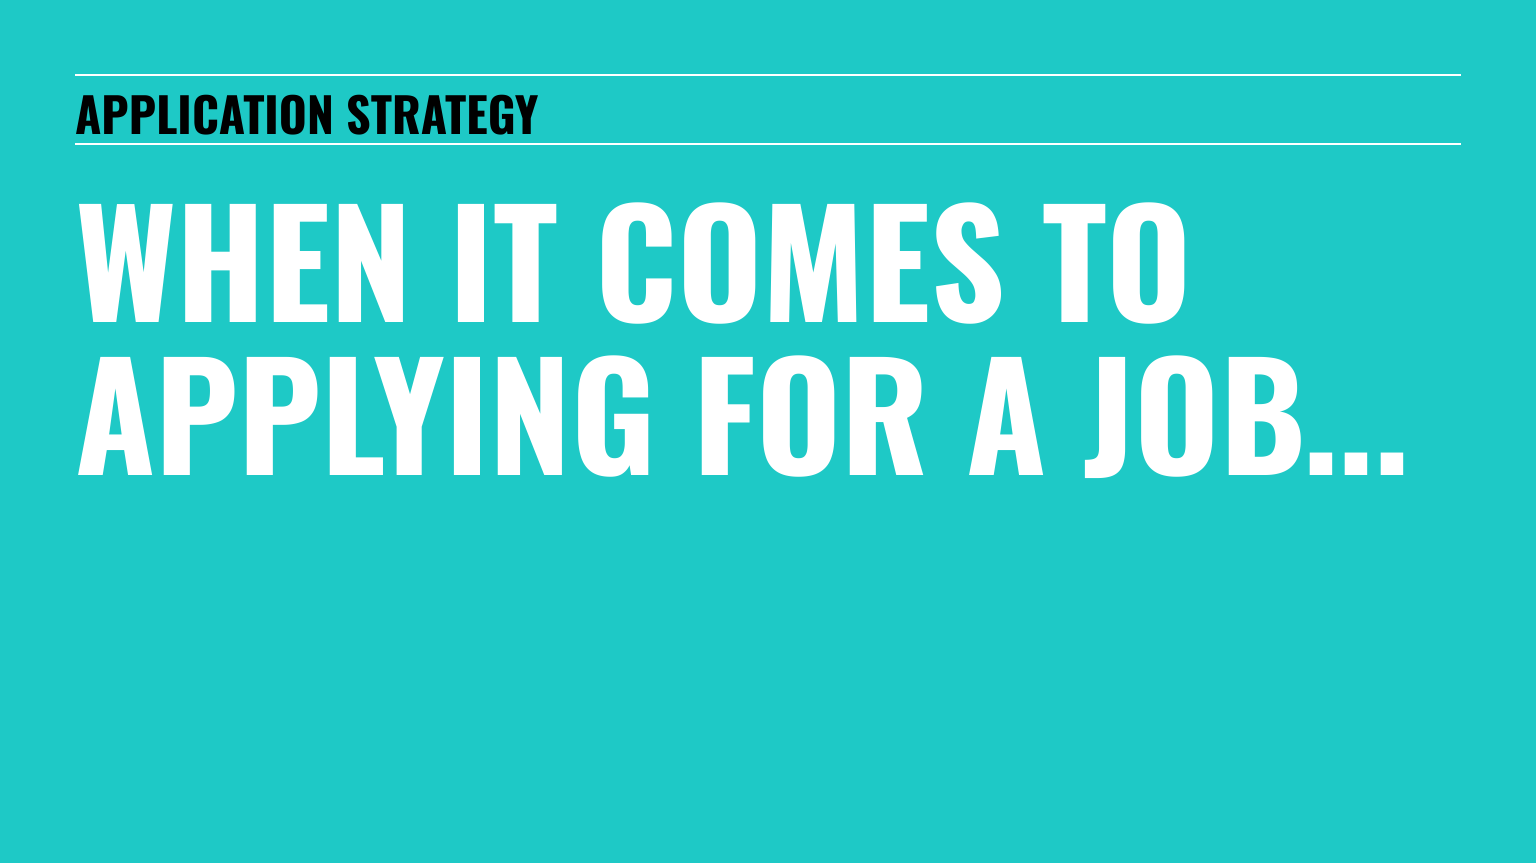

APPLICATION STRATEGY

WHEN IT COMES TO APPLYING FOR A JOB...